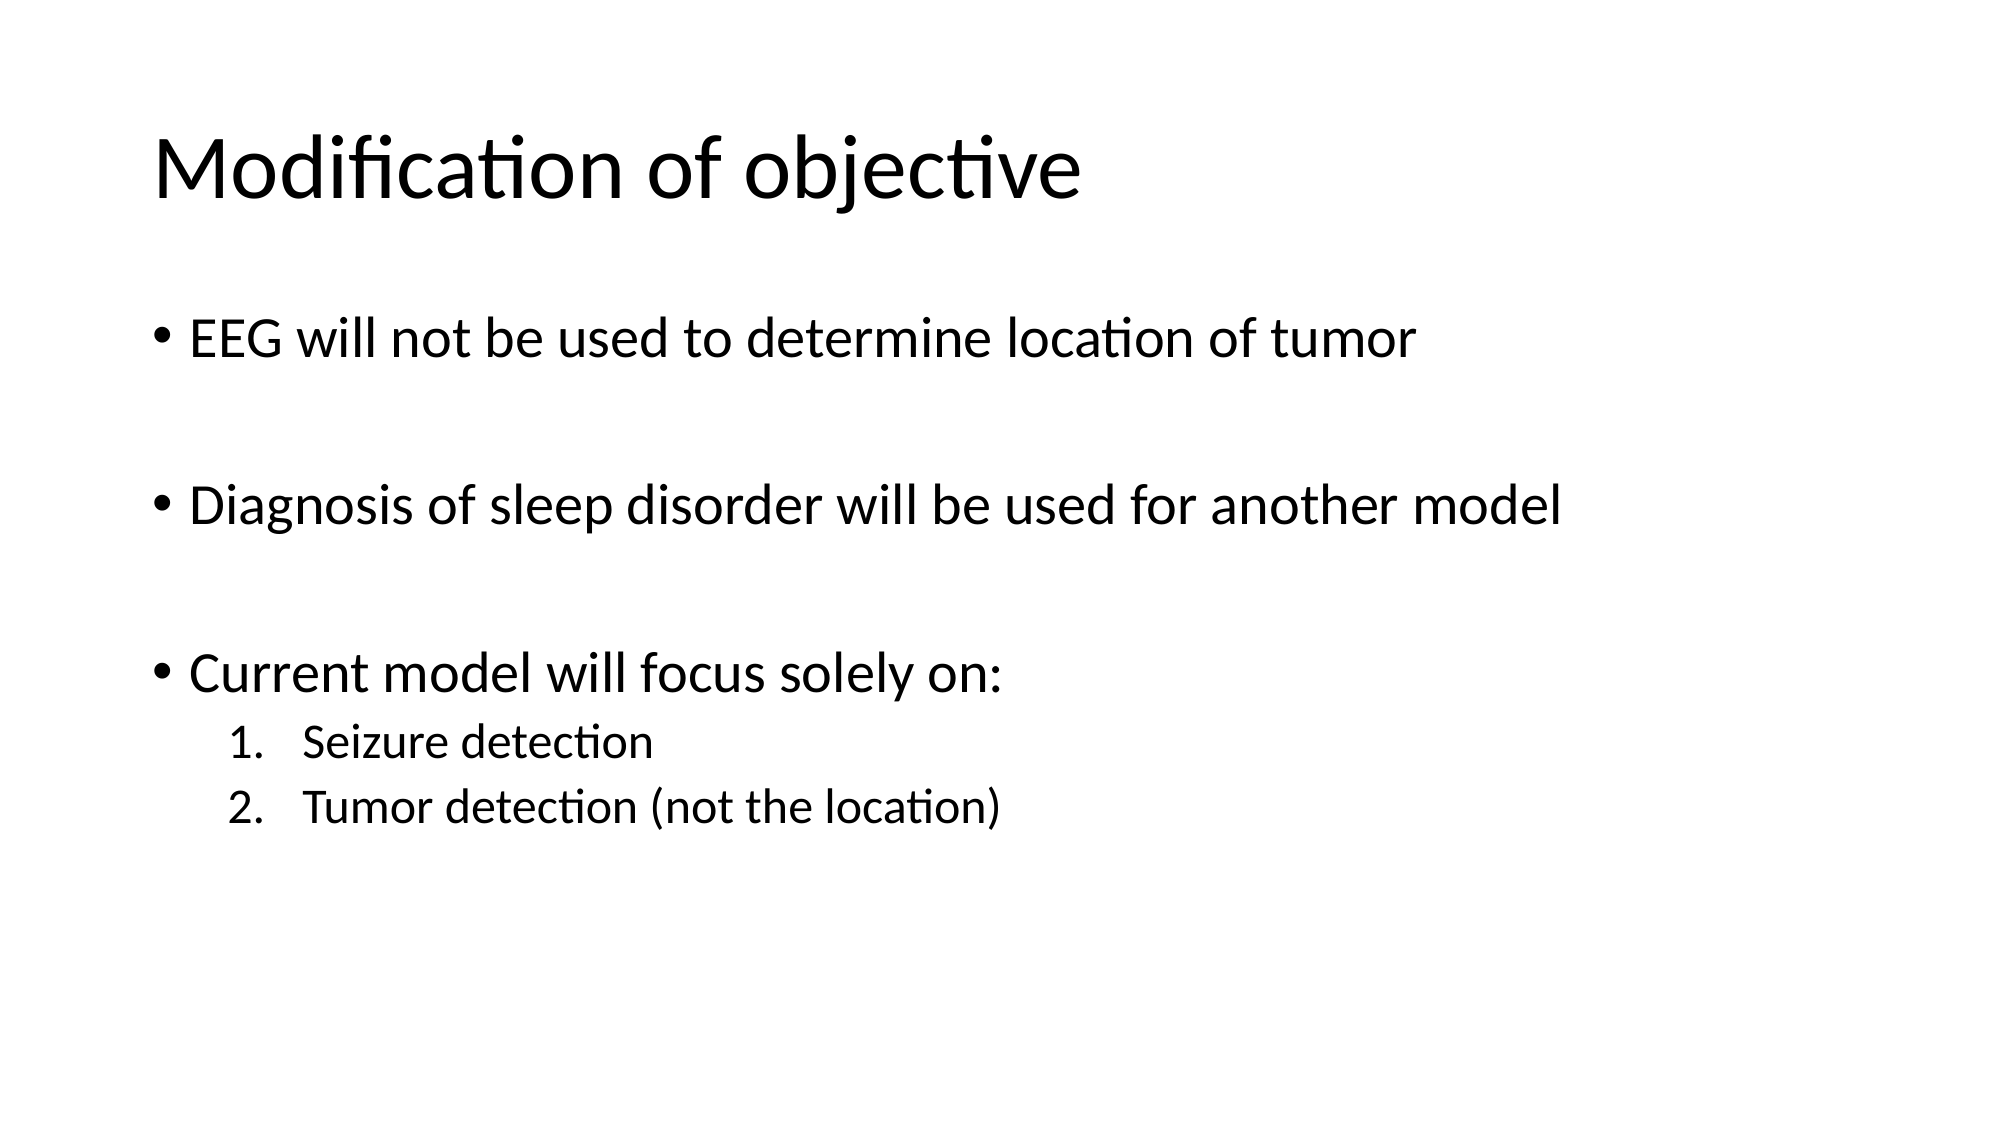

# Modification of objective
EEG will not be used to determine location of tumor

Diagnosis of sleep disorder will be used for another model

Current model will focus solely on:
Seizure detection
Tumor detection (not the location)